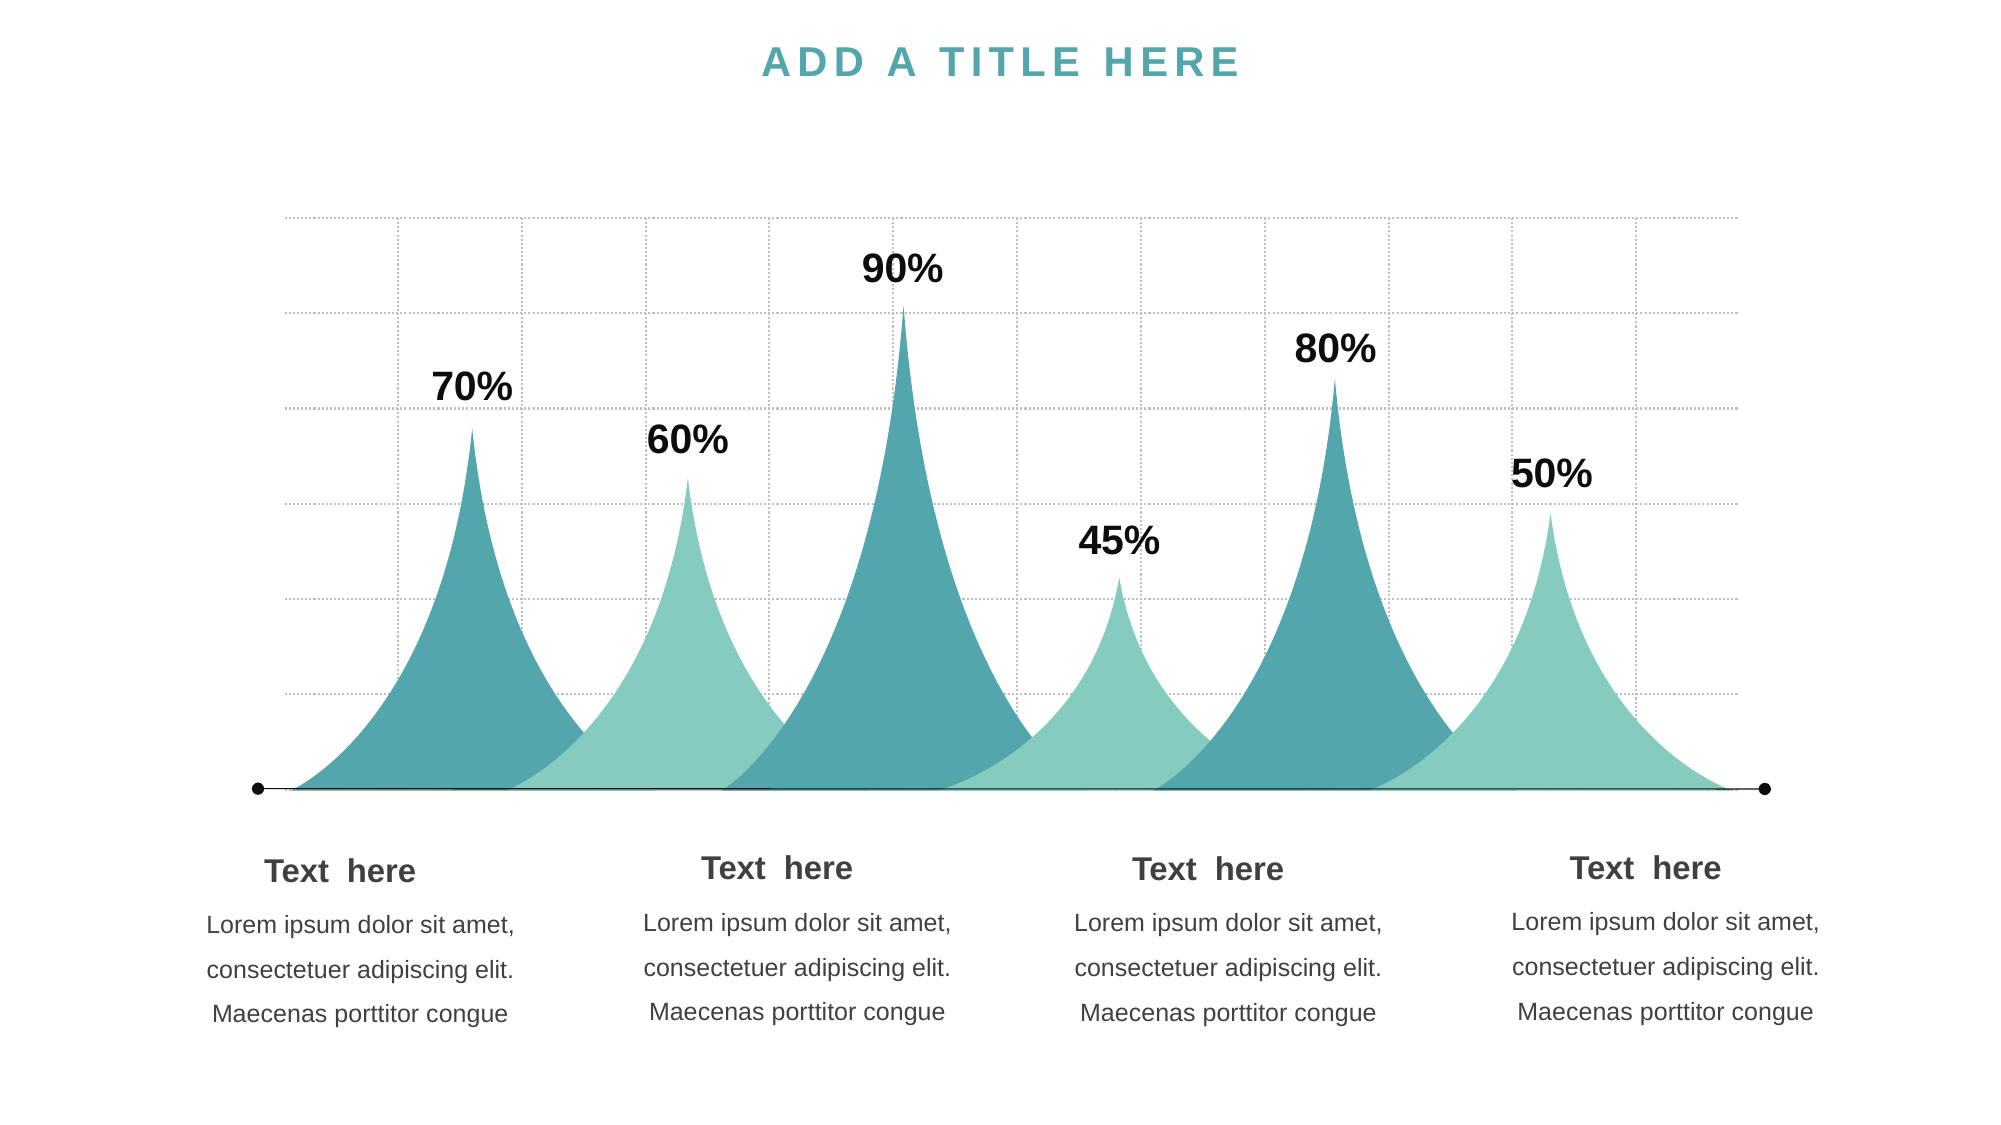

ADD A TITLE HERE
90%

80%
70%

60%

50%

45%

Text  here
Text  here
Text  here
Text  here
Lorem ipsum dolor sit amet, consectetuer adipiscing elit. Maecenas porttitor congue
Lorem ipsum dolor sit amet, consectetuer adipiscing elit. Maecenas porttitor congue
Lorem ipsum dolor sit amet, consectetuer adipiscing elit. Maecenas porttitor congue
Lorem ipsum dolor sit amet, consectetuer adipiscing elit. Maecenas porttitor congue